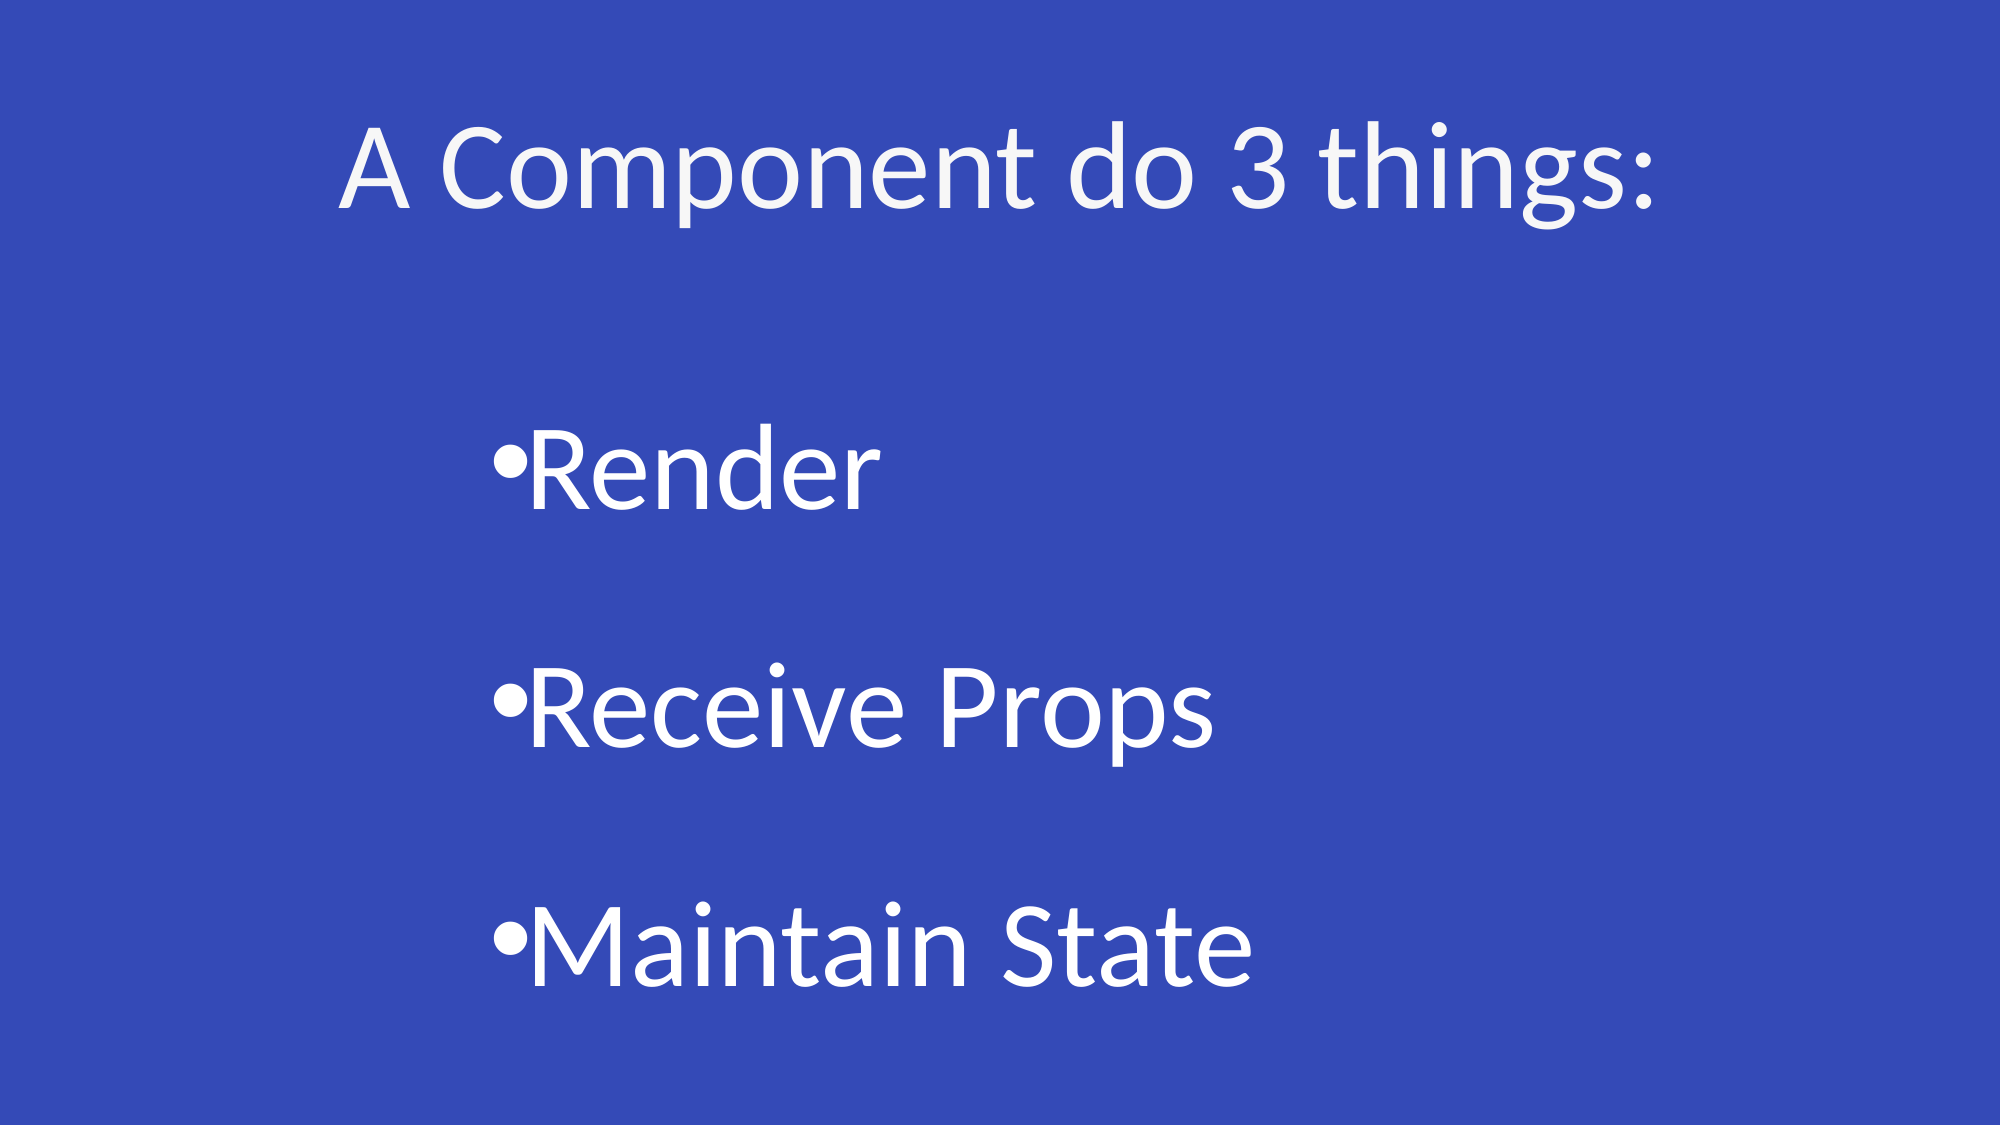

# A Component do 3 things:
Render
Receive Props
Maintain State